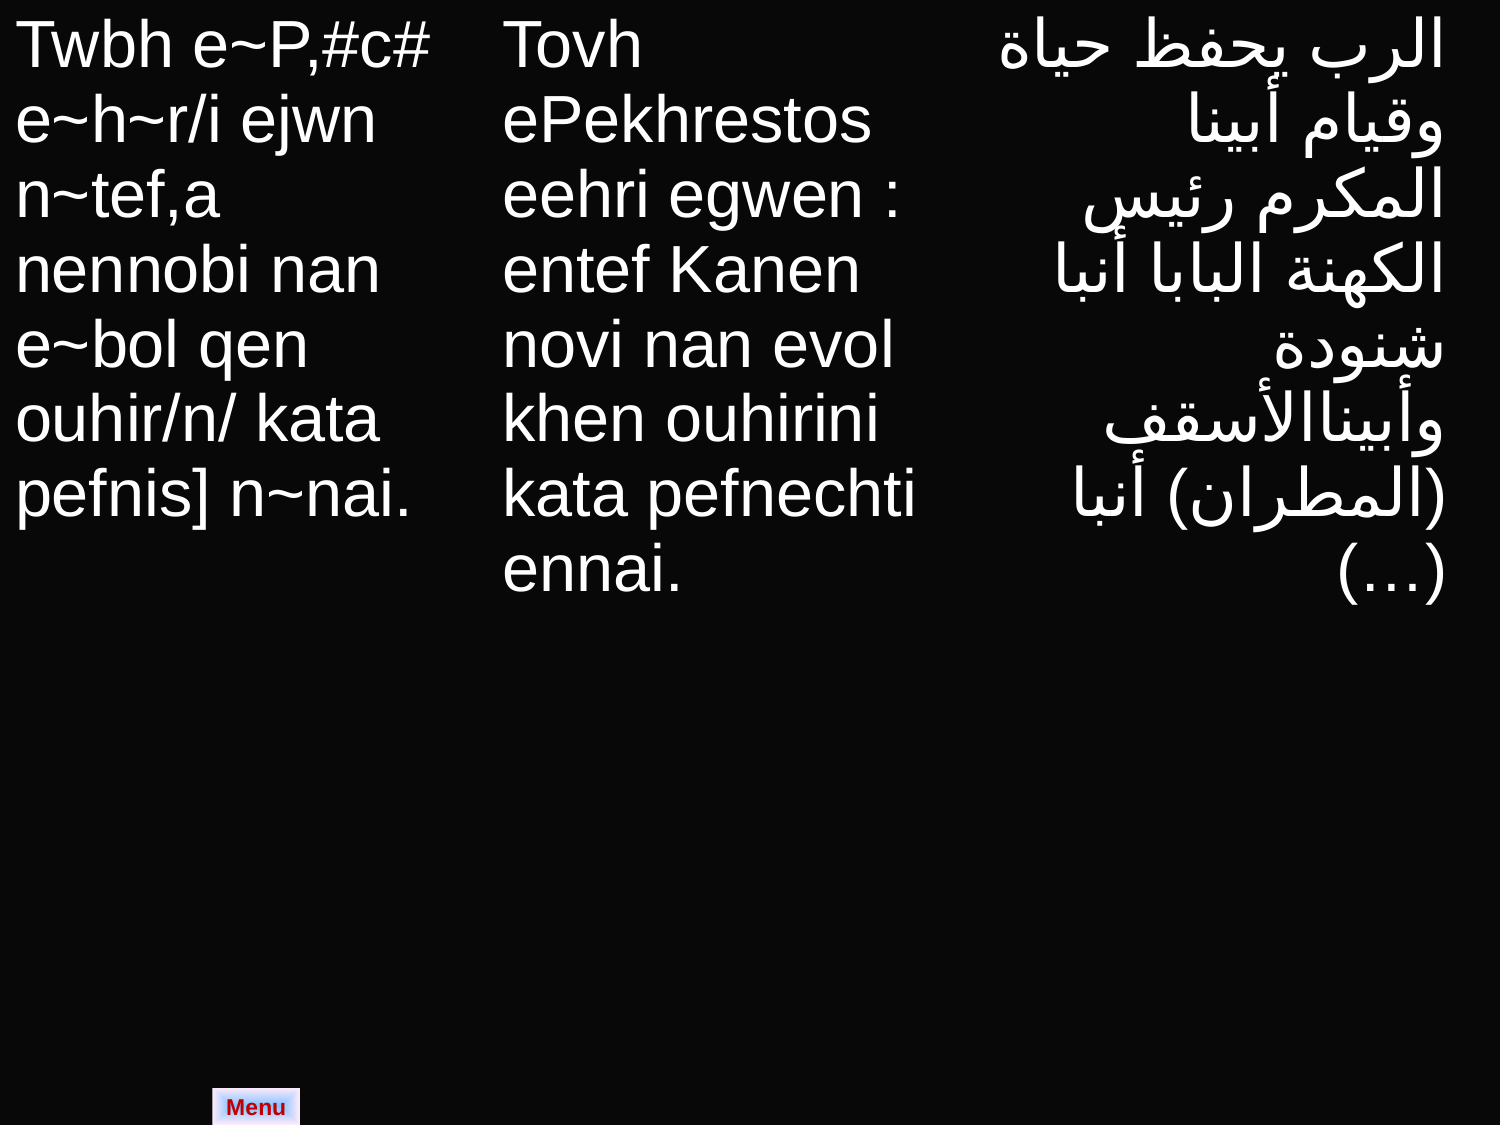

| Twbh e~P,#c# e~h~r/i ejwn n~tef,a nennobi nan e~bol qen ouhir/n/ kata pefnis] n~nai. | Tovh ePekhrestos eehri egwen : entef Kanen novi nan evol khen ouhirini kata pefnechti ennai. | الرب يحفظ حياة وقيام أبينا المكرم رئيس الكهنة البابا أنبا شنودة وأبيناالأسقف (المطران) أنبا (…) |
| --- | --- | --- |
Menu